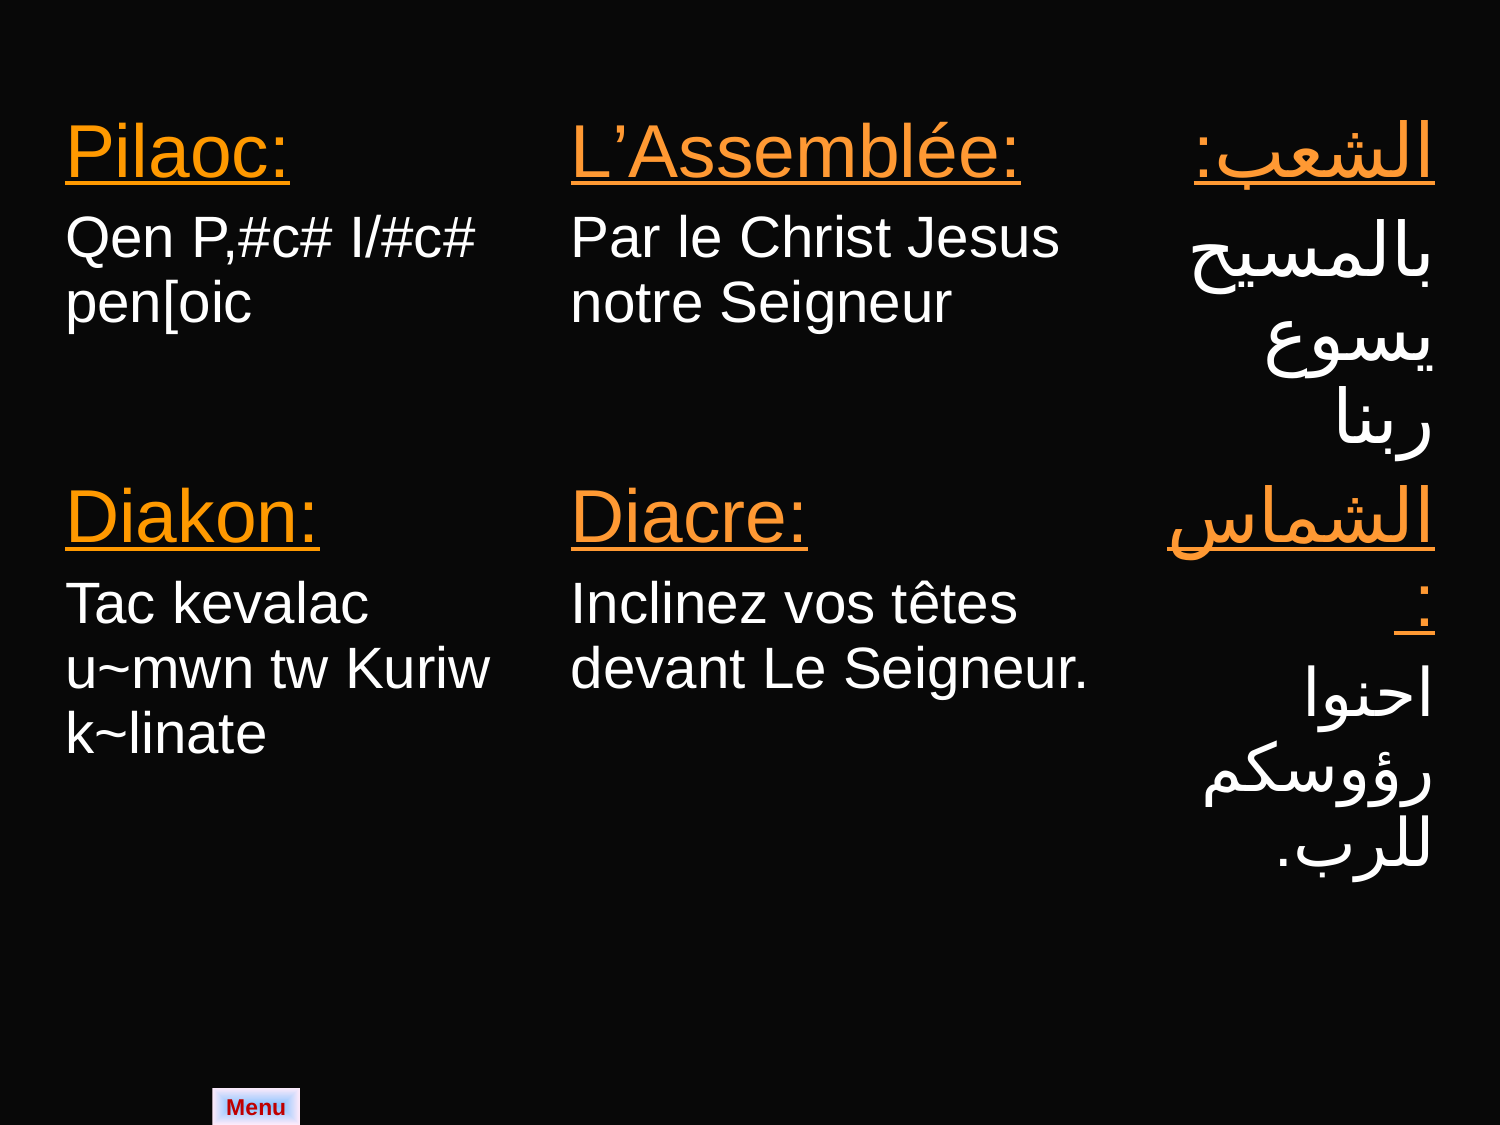

| Pilaoc: Qen P,#c# I/#c# pen[oic | L’Assemblée: Par le Christ Jesus notre Seigneur | الشعب: بالمسيح يسوع ربنا |
| --- | --- | --- |
| Diakon: Tac kevalac u~mwn tw Kuriw k~linate | Diacre: Inclinez vos têtes devant Le Seigneur. | الشماس: احنوا رؤوسكم للرب. |
Menu